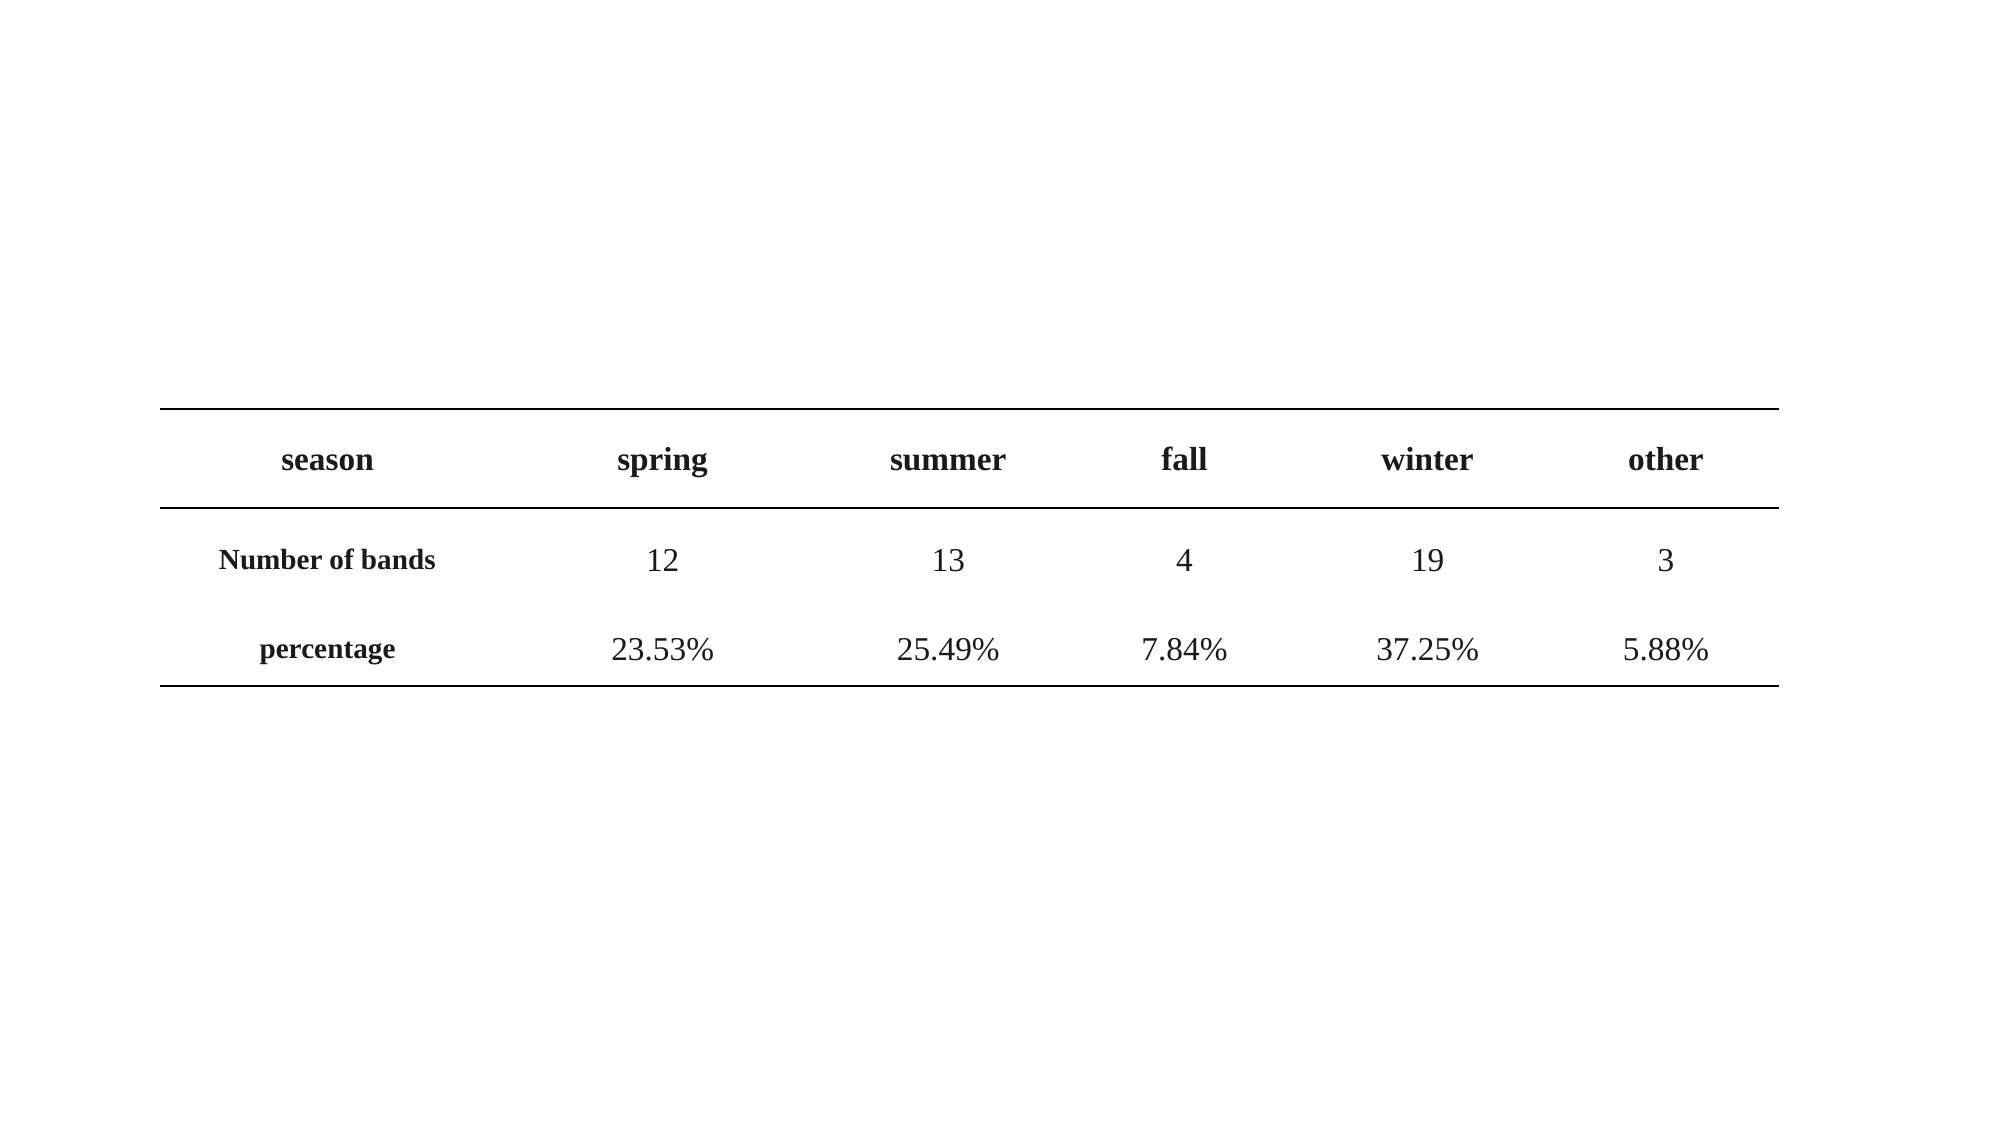

| season | spring | summer | fall | winter | other |
| --- | --- | --- | --- | --- | --- |
| Number of bands | 12 | 13 | 4 | 19 | 3 |
| percentage | 23.53% | 25.49% | 7.84% | 37.25% | 5.88% |